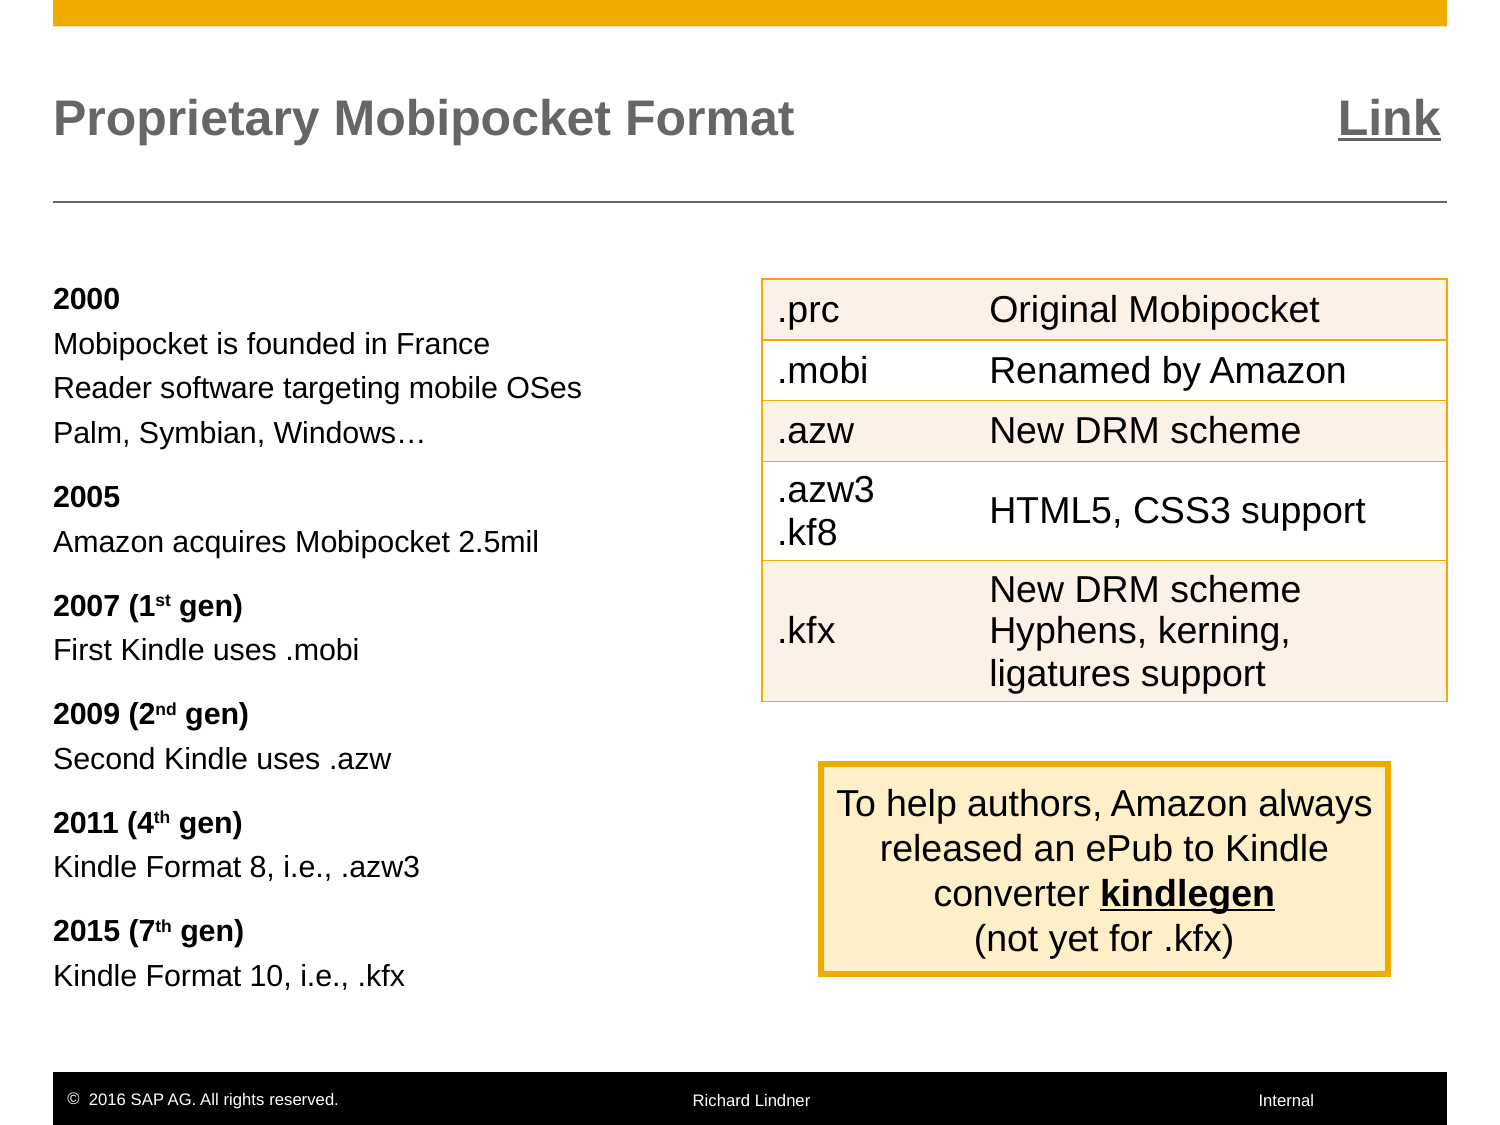

# Proprietary Mobipocket Format	Link
| .prc | Original Mobipocket |
| --- | --- |
| .mobi | Renamed by Amazon |
| .azw | New DRM scheme |
| .azw3 .kf8 | HTML5, CSS3 support |
| .kfx | New DRM scheme Hyphens, kerning, ligatures support |
2000
Mobipocket is founded in France
Reader software targeting mobile OSes
Palm, Symbian, Windows…
2005
Amazon acquires Mobipocket 2.5mil
2007 (1st gen)
First Kindle uses .mobi
2009 (2nd gen)
Second Kindle uses .azw
2011 (4th gen)
Kindle Format 8, i.e., .azw3
2015 (7th gen)
Kindle Format 10, i.e., .kfx
To help authors, Amazon always released an ePub to Kindle converter kindlegen
(not yet for .kfx)